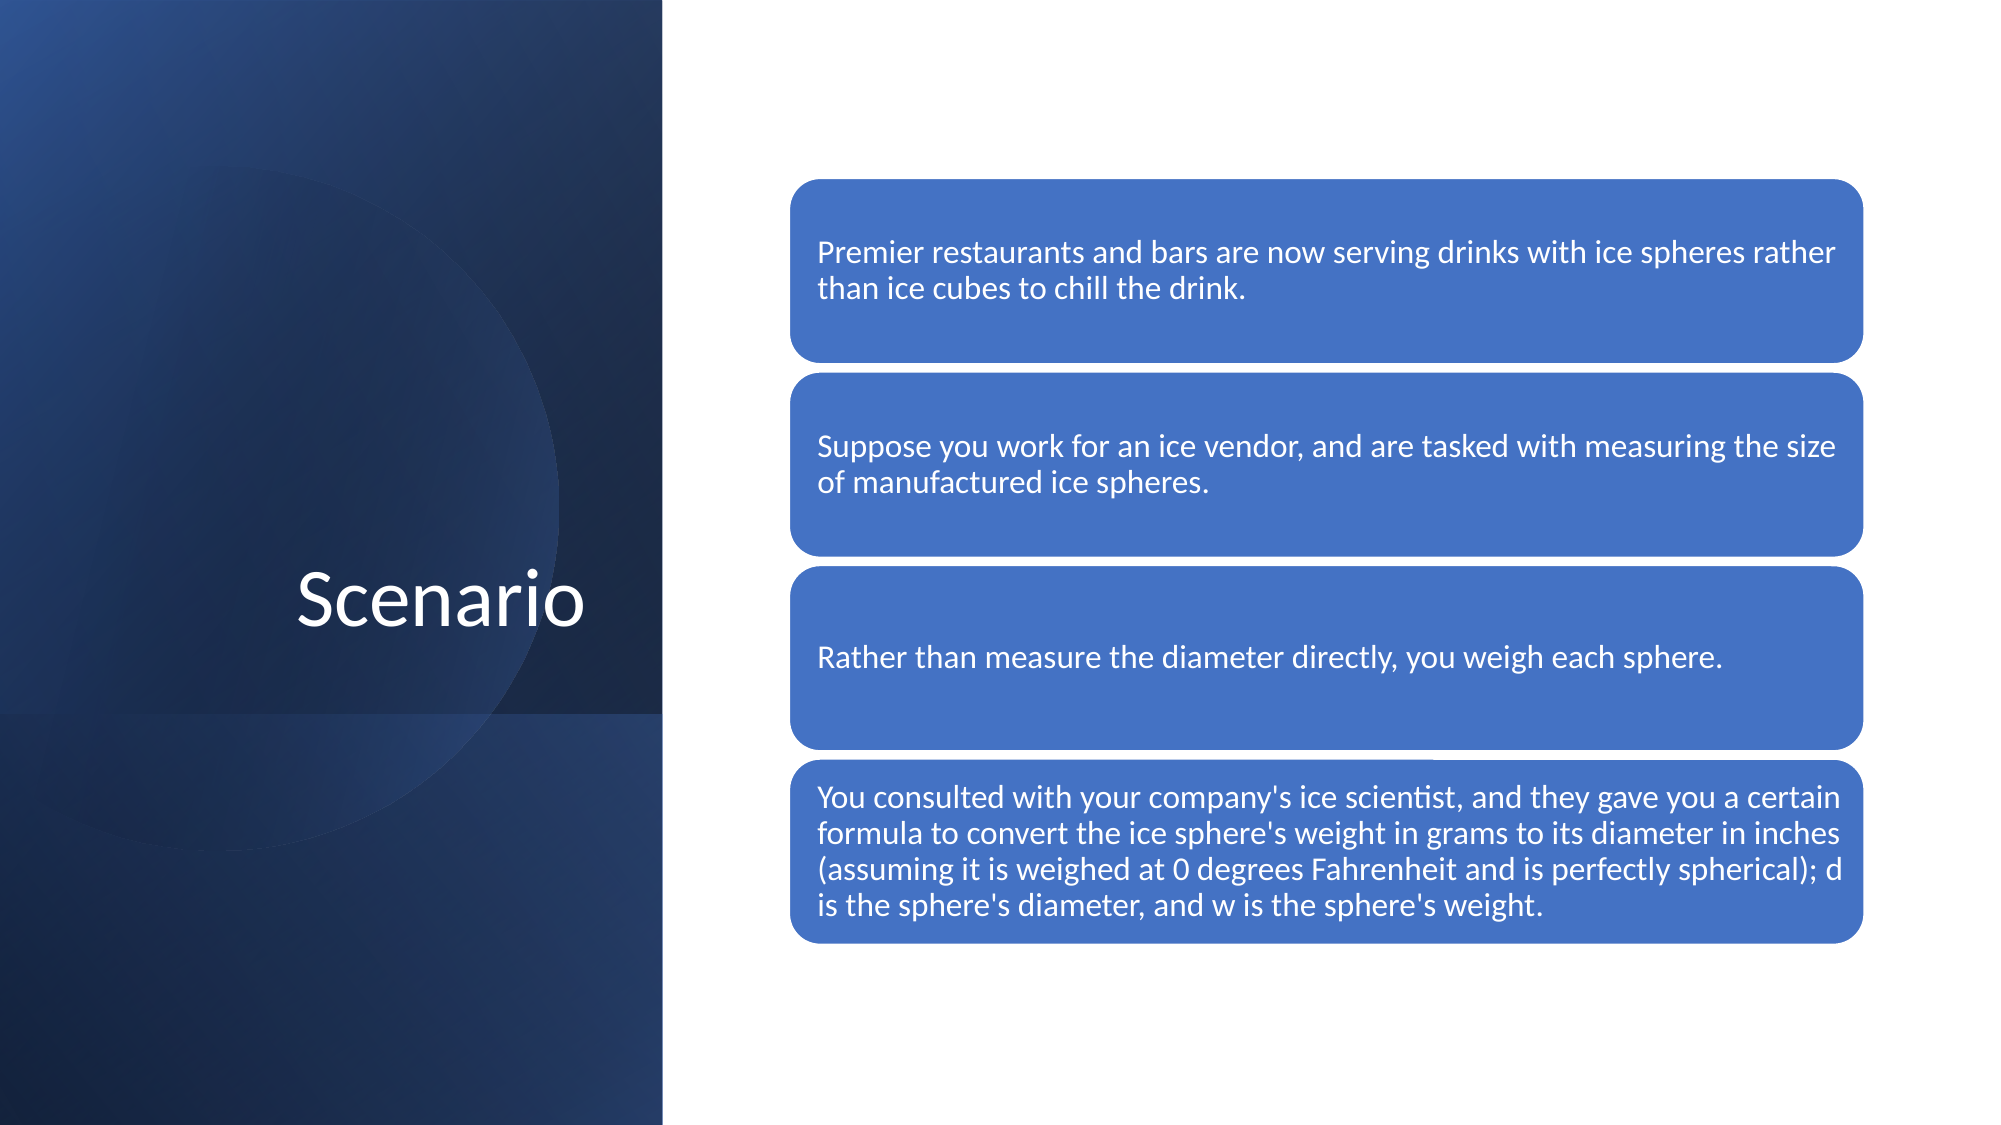

# Scenario
Premier restaurants and bars are now serving drinks with ice spheres rather than ice cubes to chill the drink.
Suppose you work for an ice vendor, and are tasked with measuring the size of manufactured ice spheres.
Rather than measure the diameter directly, you weigh each sphere.
You consulted with your company's ice scientist, and they gave you a certain formula to convert the ice sphere's weight in grams to its diameter in inches (assuming it is weighed at 0 degrees Fahrenheit and is perfectly spherical); d is the sphere's diameter, and w is the sphere's weight.